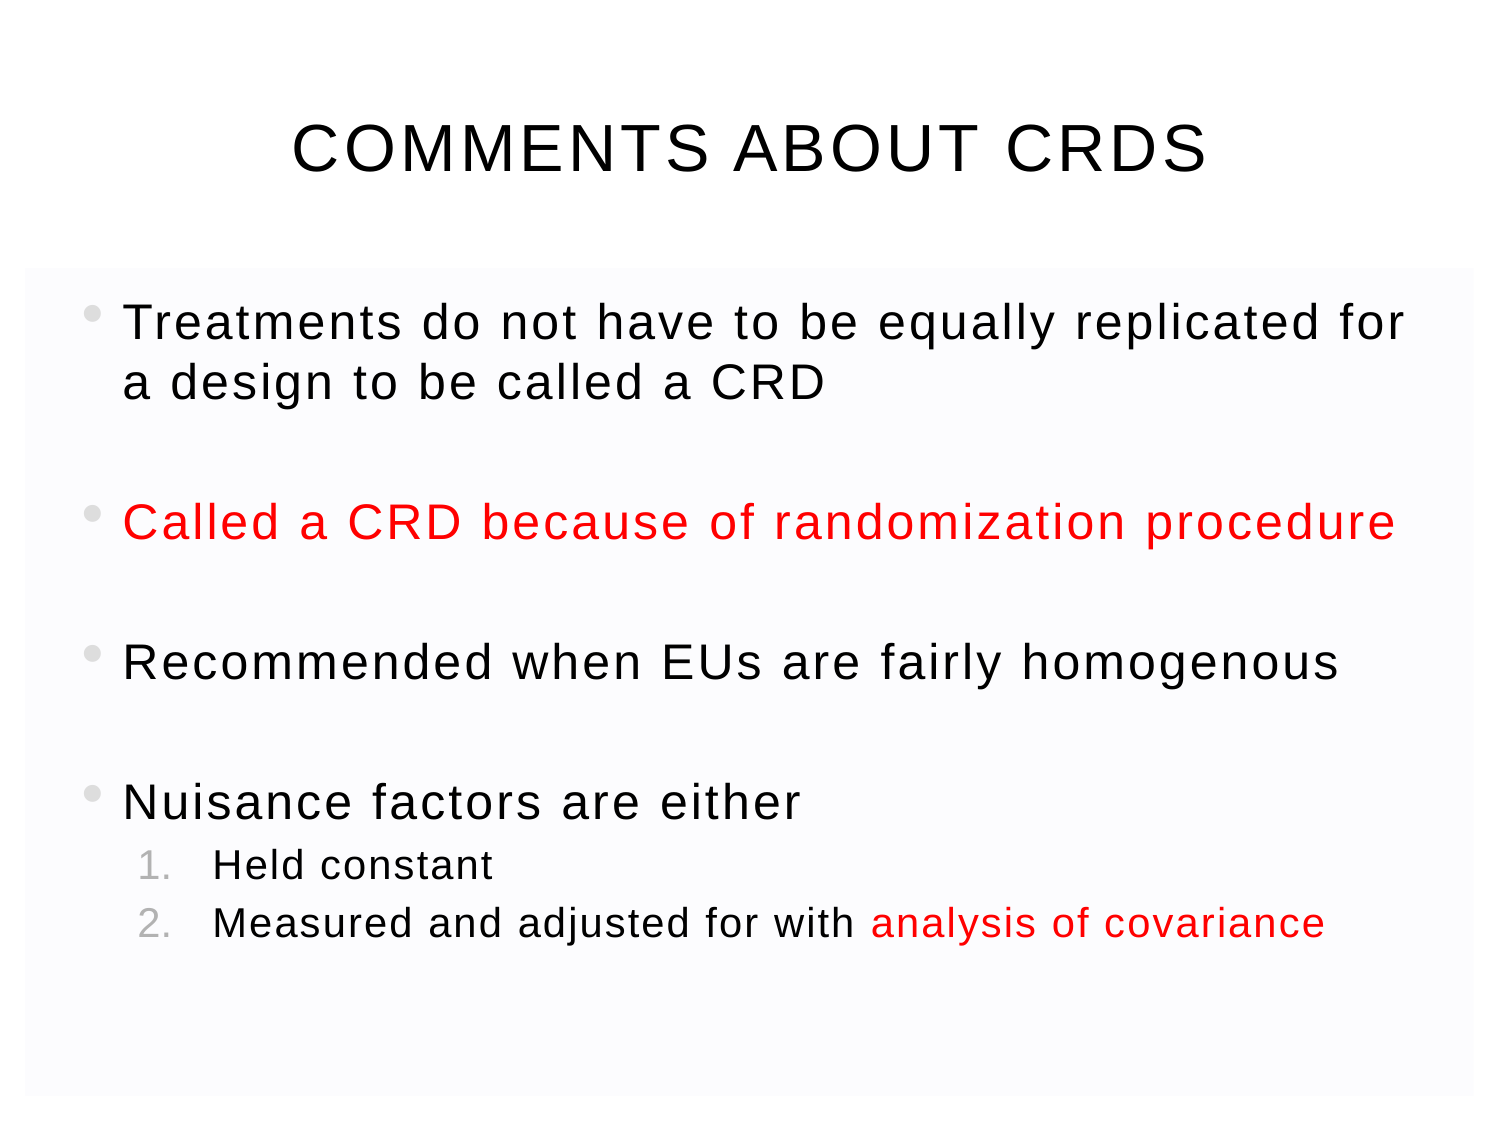

# COMMENTS ABOUT CRDS
Treatments do not have to be equally replicated for a design to be called a CRD

Called a CRD because of randomization procedure

Recommended when EUs are fairly homogenous

Nuisance factors are either
Held constant
Measured and adjusted for with analysis of covariance